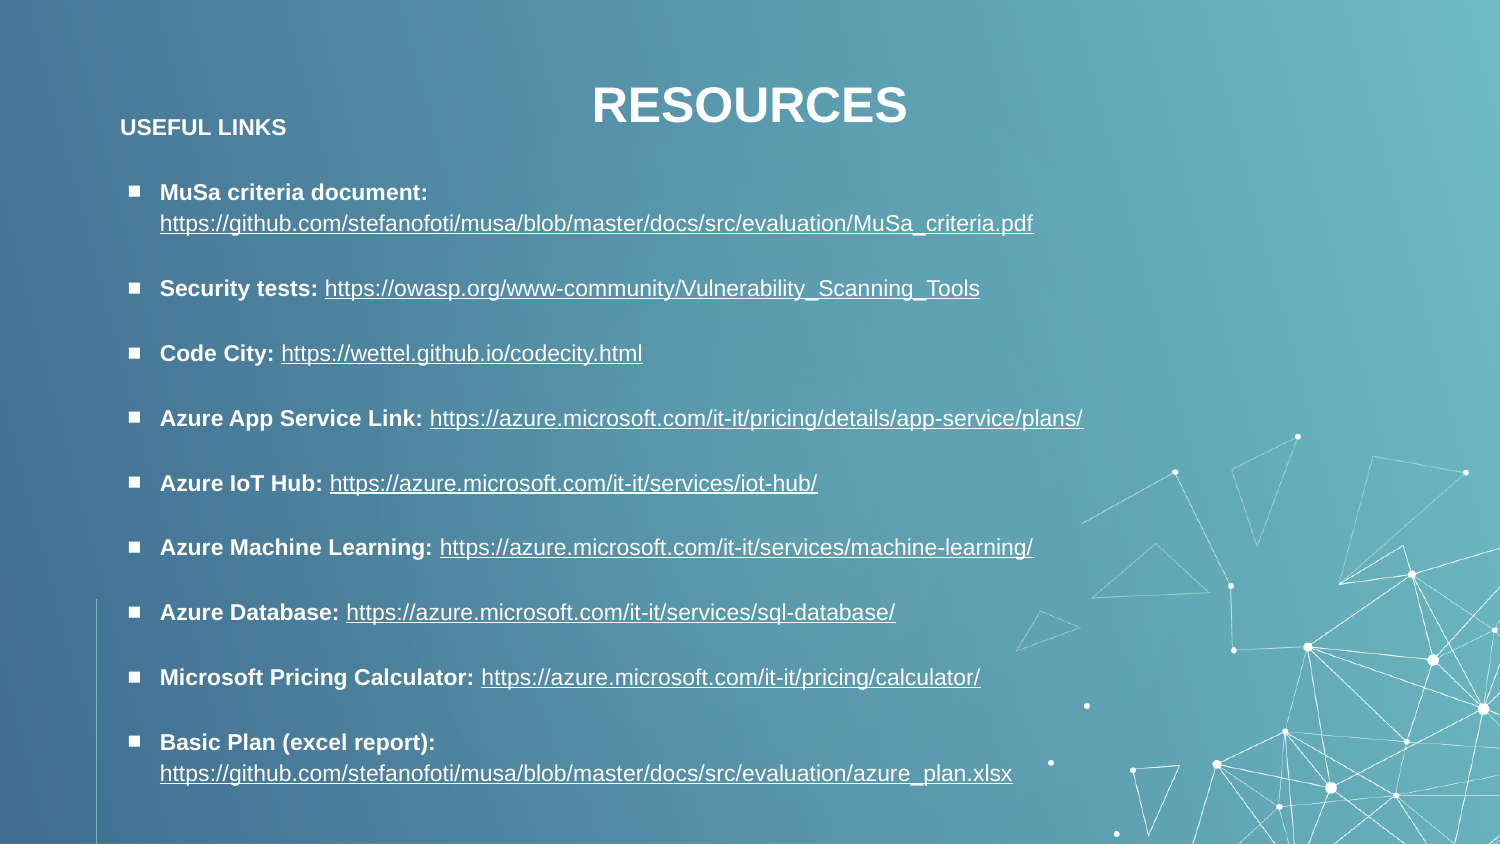

# RESOURCES
USEFUL LINKS
MuSa criteria document: https://github.com/stefanofoti/musa/blob/master/docs/src/evaluation/MuSa_criteria.pdf
Security tests: https://owasp.org/www-community/Vulnerability_Scanning_Tools
Code City: https://wettel.github.io/codecity.html
Azure App Service Link: https://azure.microsoft.com/it-it/pricing/details/app-service/plans/
Azure IoT Hub: https://azure.microsoft.com/it-it/services/iot-hub/
Azure Machine Learning: https://azure.microsoft.com/it-it/services/machine-learning/
Azure Database: https://azure.microsoft.com/it-it/services/sql-database/
Microsoft Pricing Calculator: https://azure.microsoft.com/it-it/pricing/calculator/
Basic Plan (excel report): https://github.com/stefanofoti/musa/blob/master/docs/src/evaluation/azure_plan.xlsx